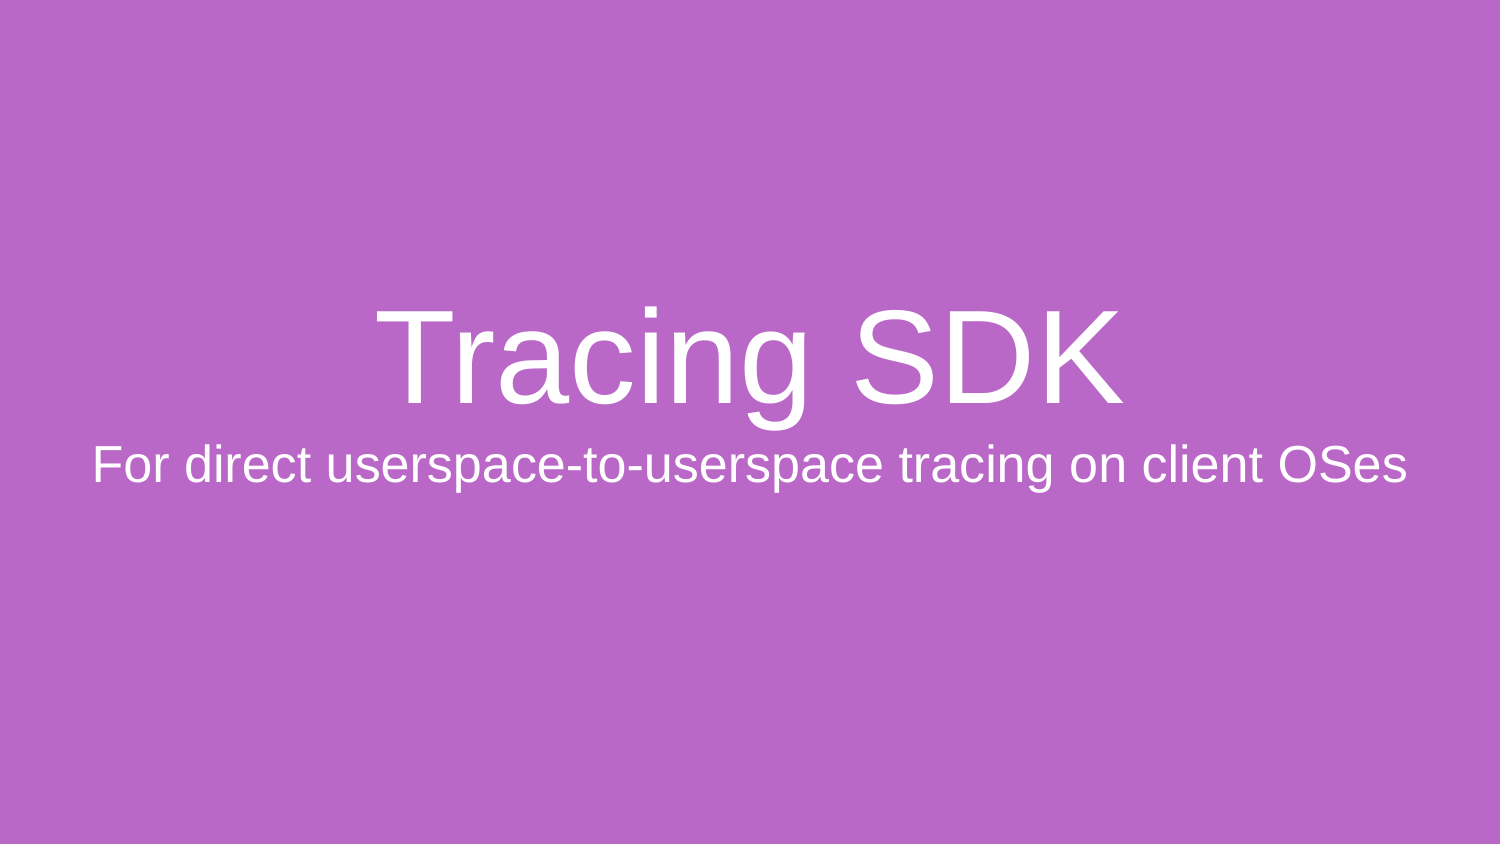

# Tracing SDK
For direct userspace-to-userspace tracing on client OSes